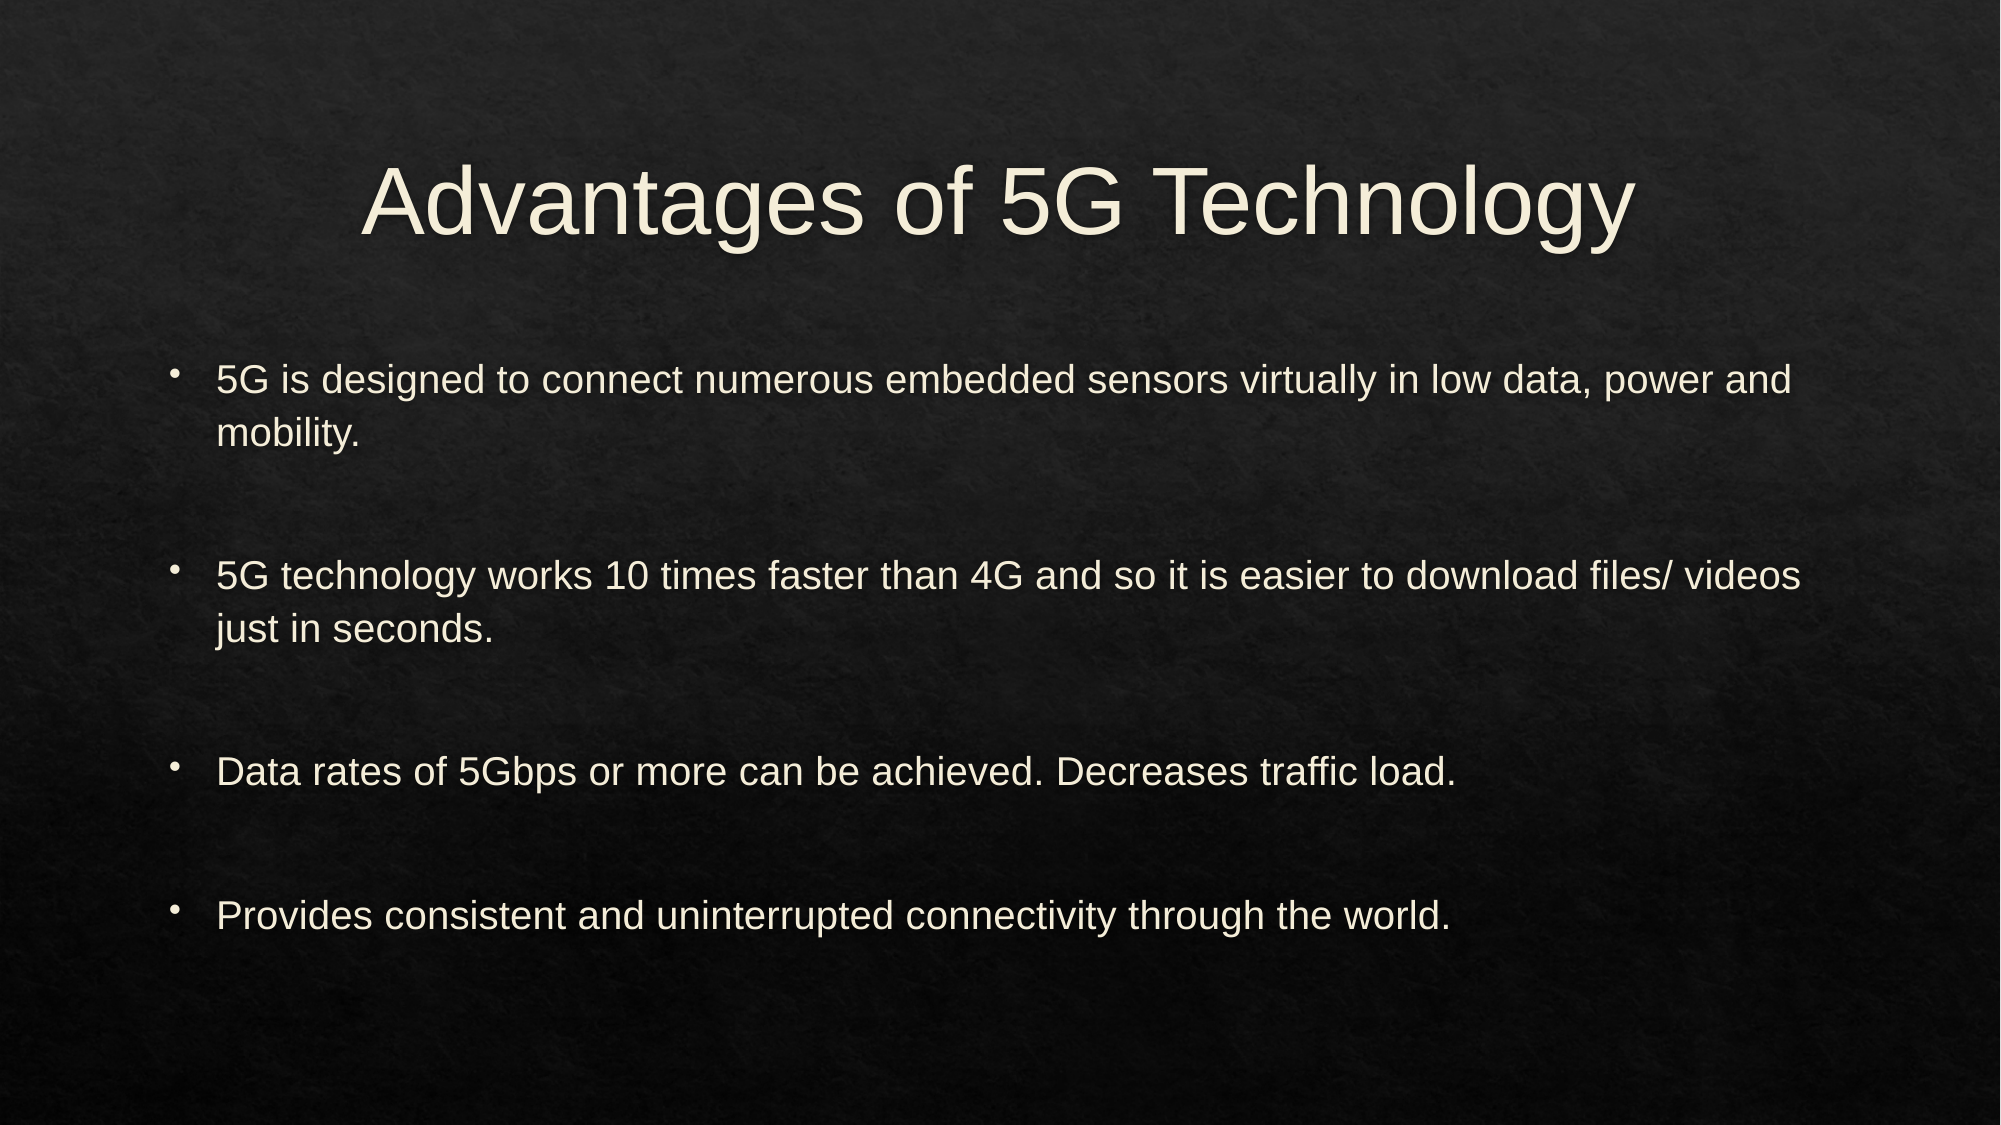

# Advantages of 5G Technology
5G is designed to connect numerous embedded sensors virtually in low data, power and mobility.

5G technology works 10 times faster than 4G and so it is easier to download files/ videos just in seconds.

Data rates of 5Gbps or more can be achieved. Decreases traffic load.

Provides consistent and uninterrupted connectivity through the world.